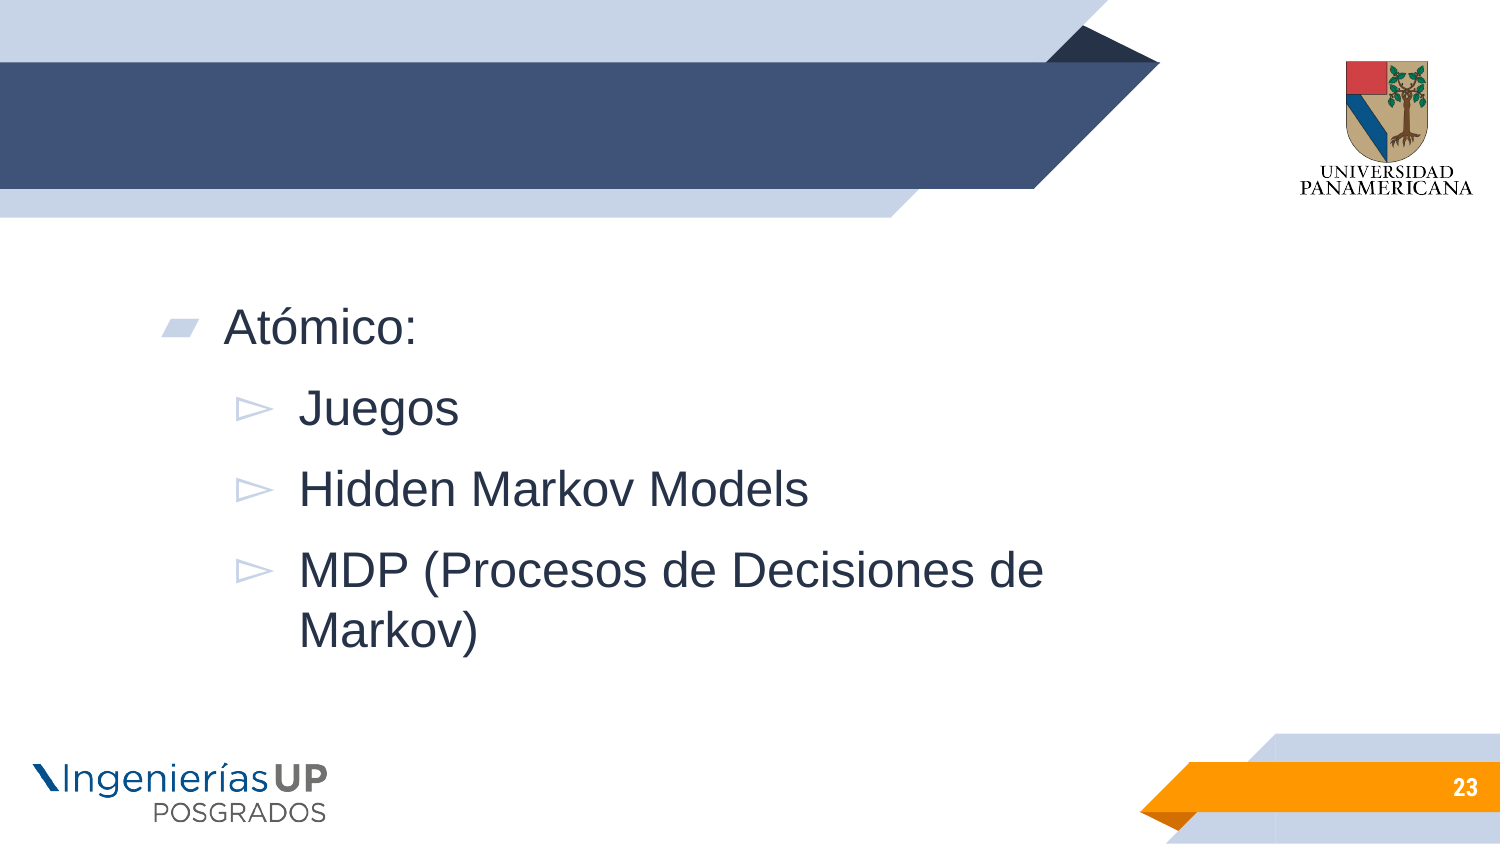

#
Atómico:
Juegos
Hidden Markov Models
MDP (Procesos de Decisiones de Markov)
23